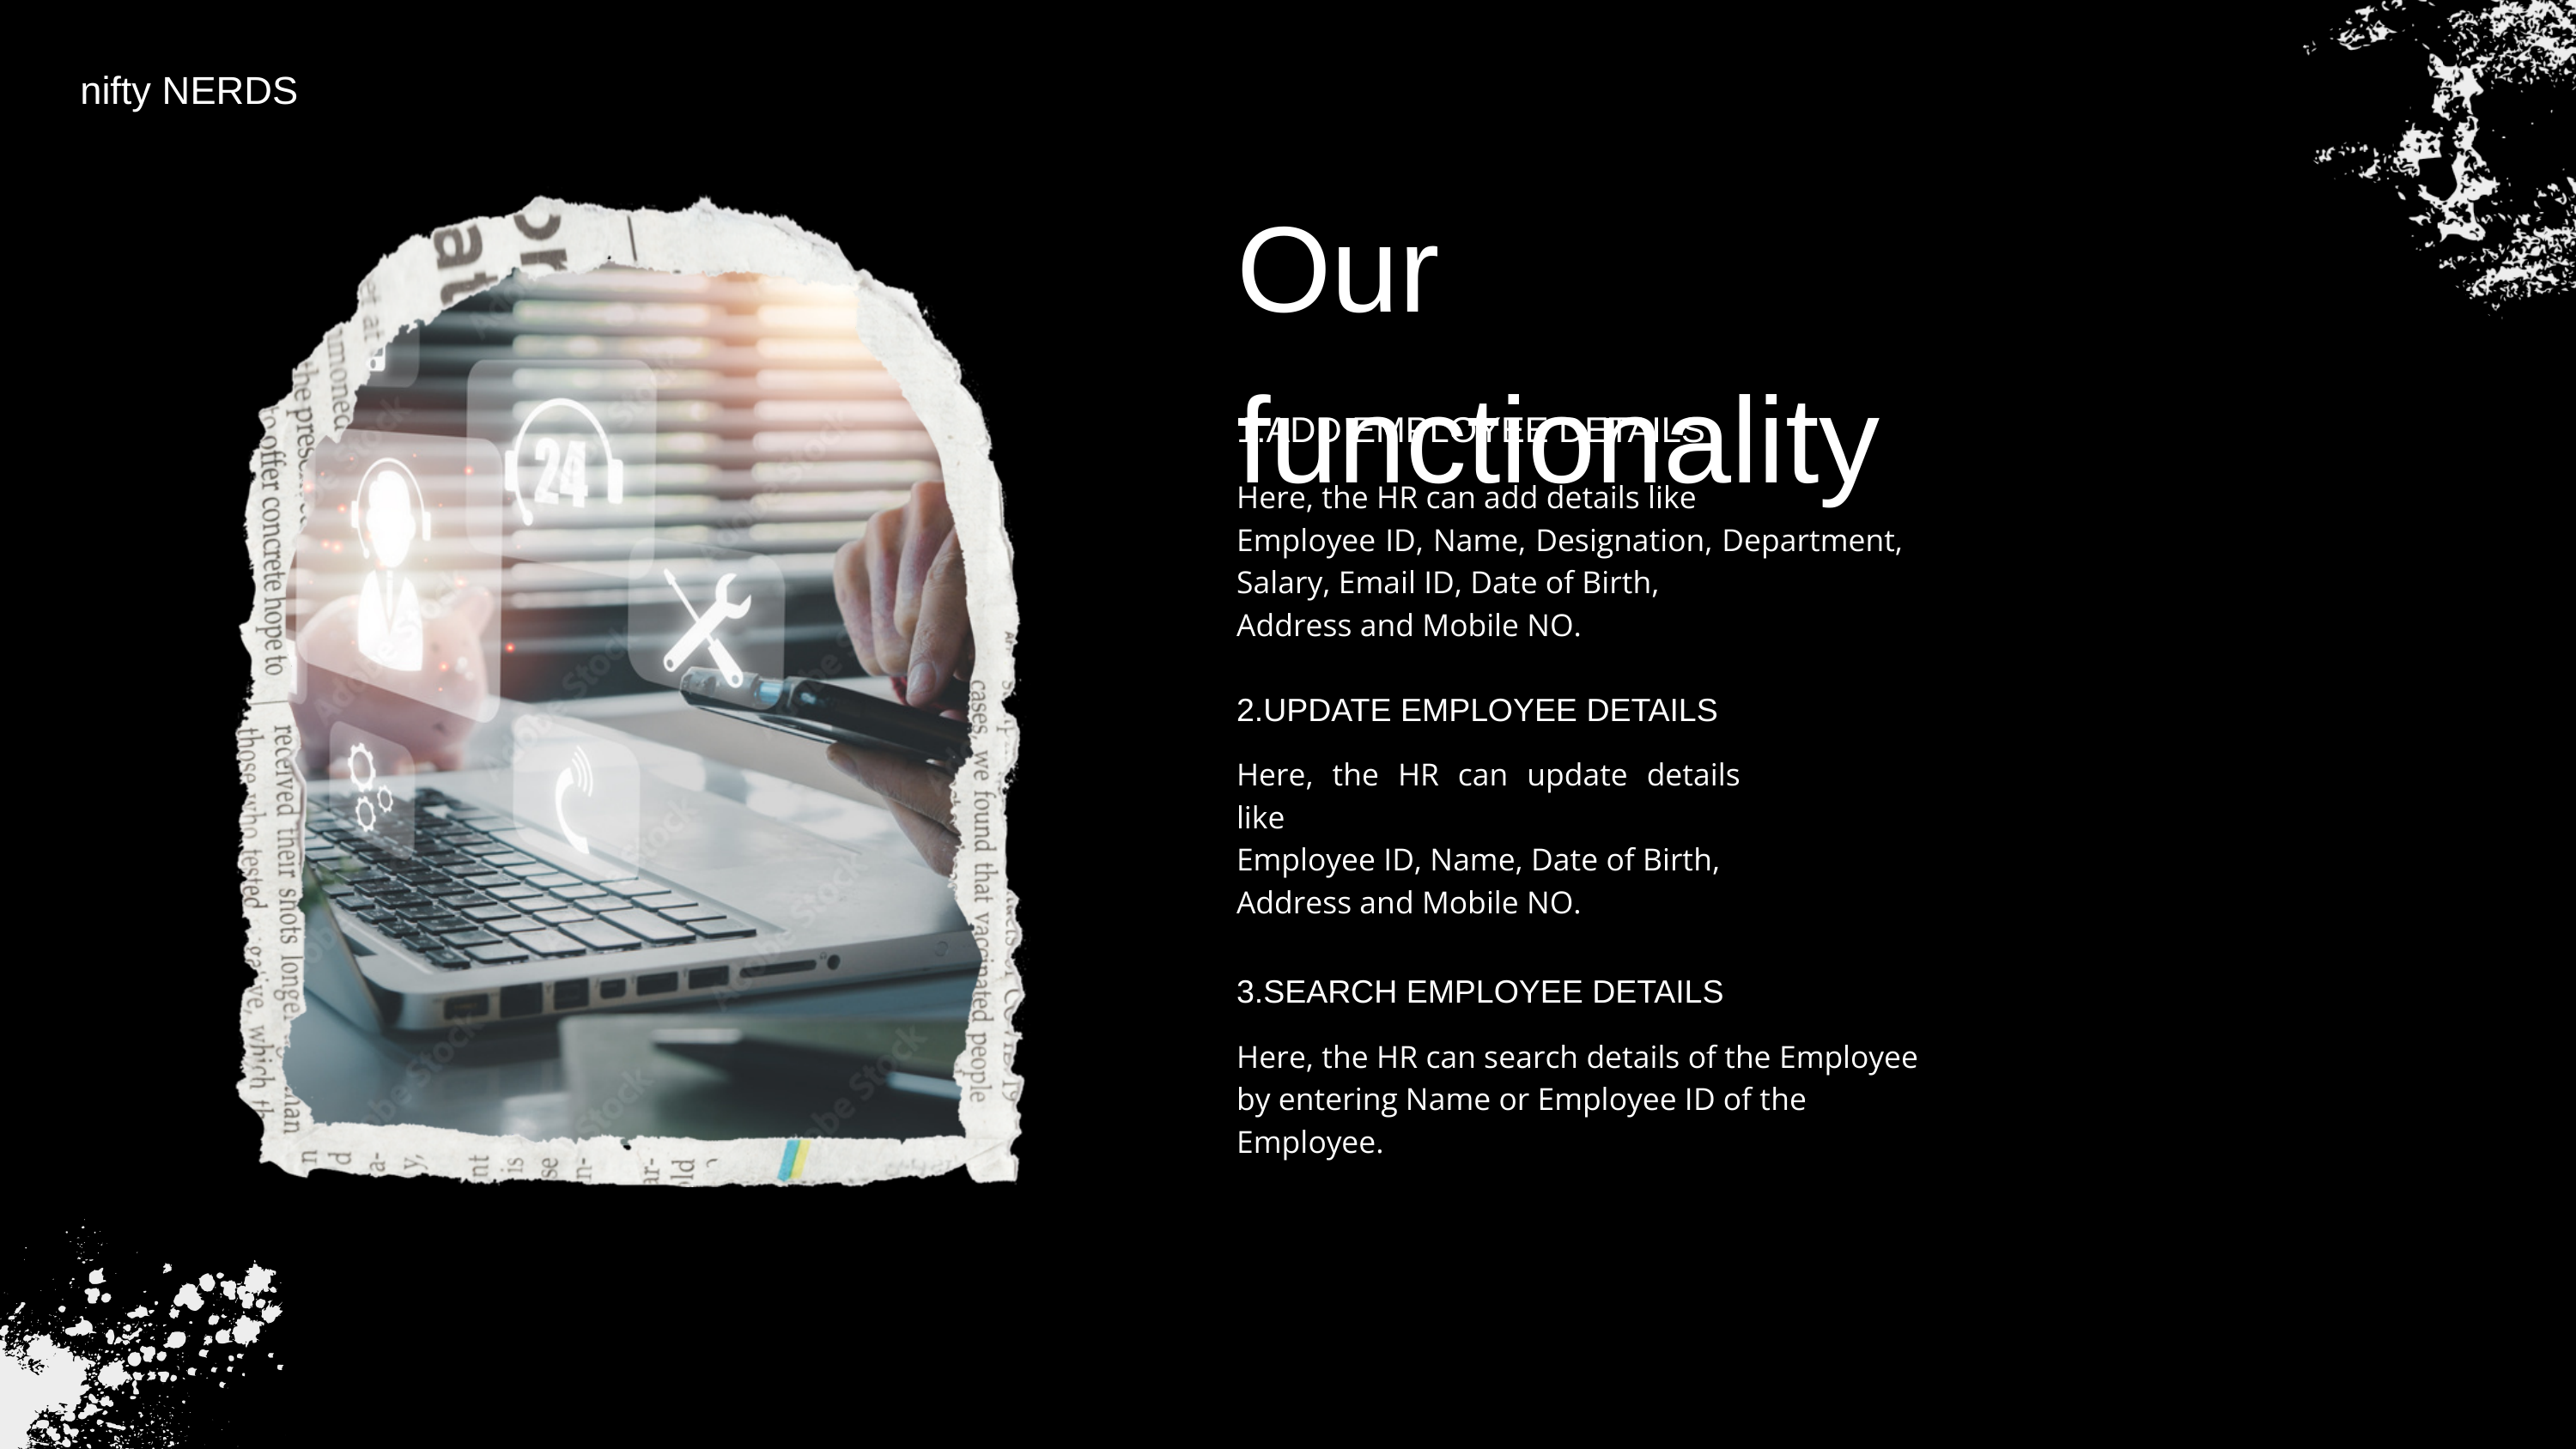

nifty NERDS

Our functionality

1.ADD EMPLOYEE DETAILS
Here, the HR can add details like
Employee ID, Name, Designation, Department,
Salary, Email ID, Date of Birth,
Address and Mobile NO.
2.UPDATE EMPLOYEE DETAILS
Here, the HR can update details like
Employee ID, Name, Date of Birth,
Address and Mobile NO.
3.SEARCH EMPLOYEE DETAILS
Here, the HR can search details of the Employee
by entering Name or Employee ID of the Employee.